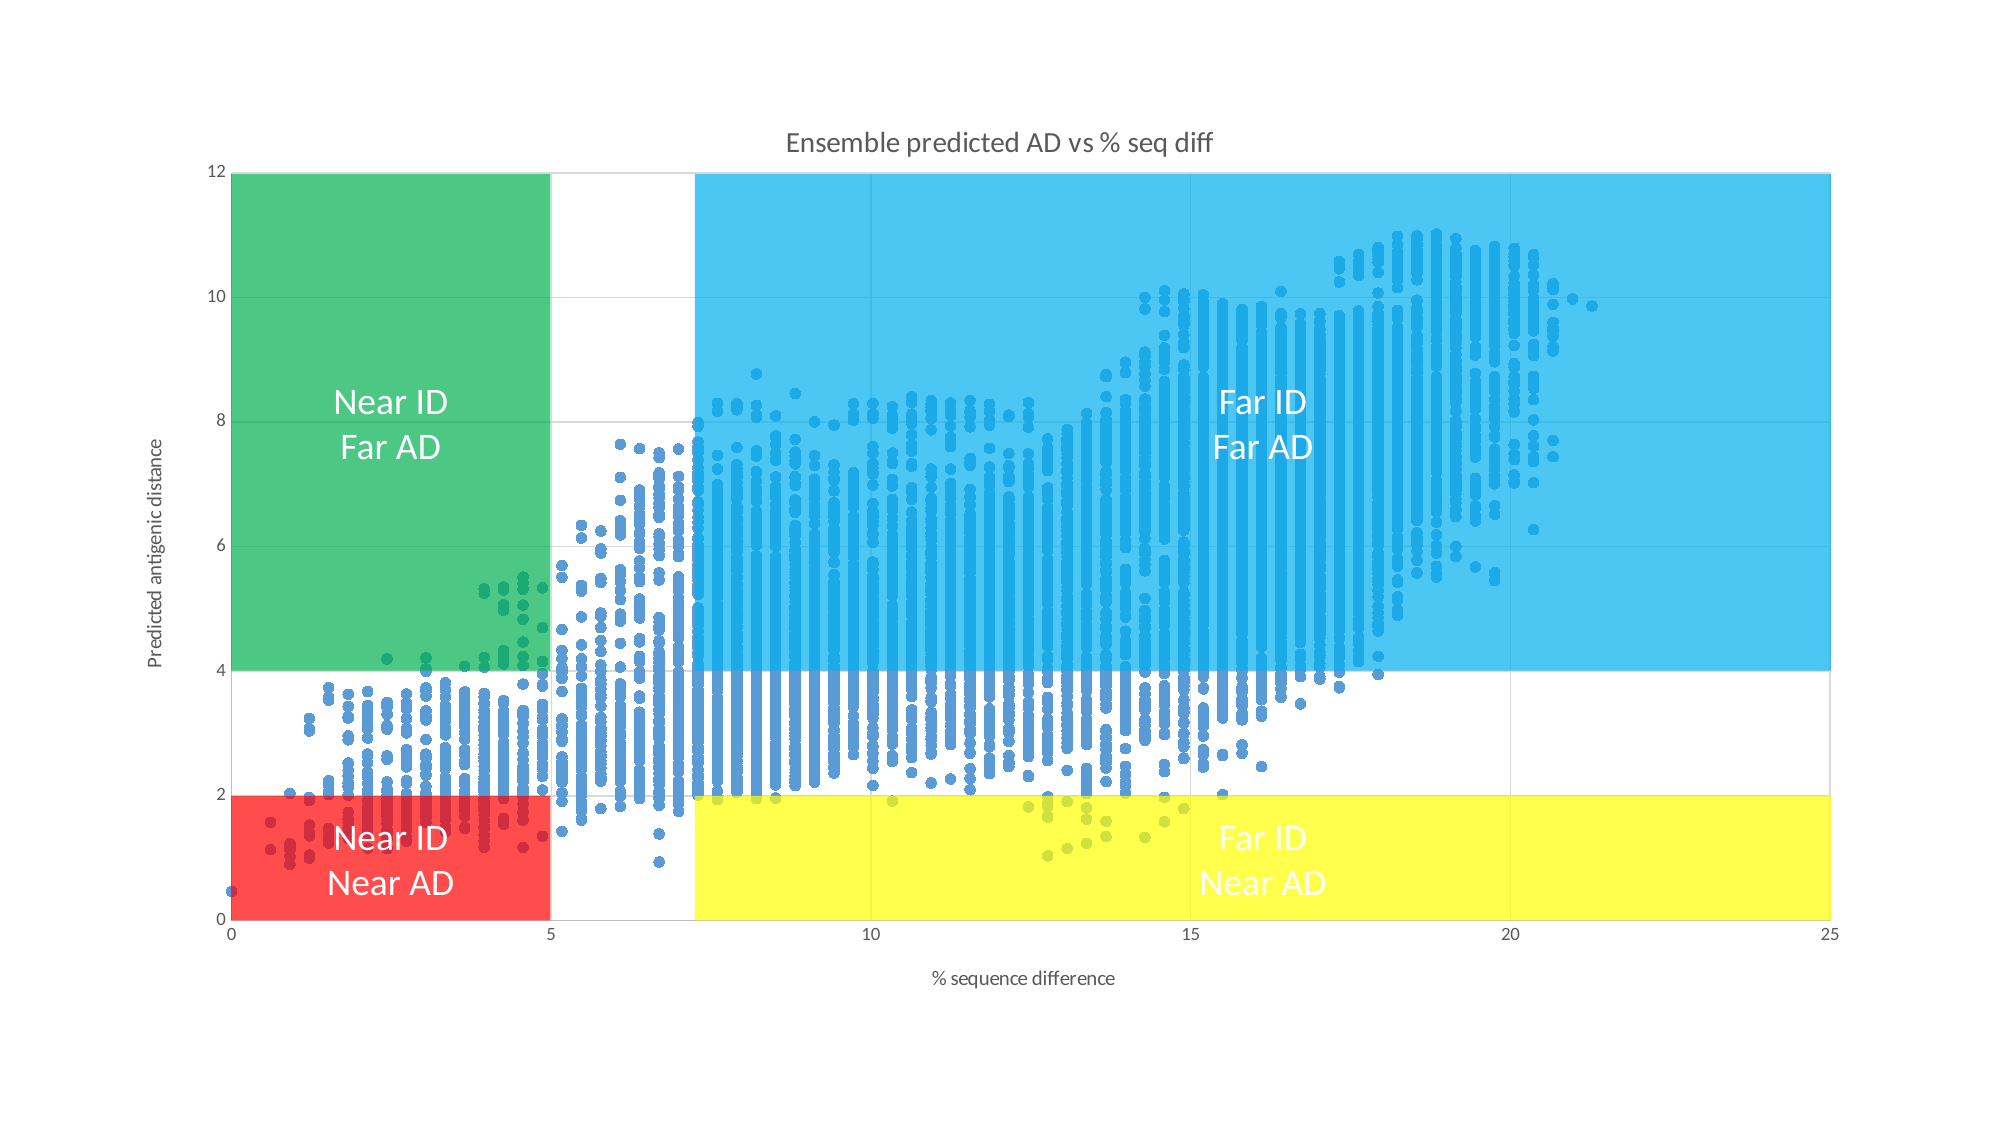

### Chart: Ensemble predicted AD vs % seq diff

| Category | Ensemble |
|---|---|
Far ID
Far AD
Near ID
Far AD
Near ID
Near AD
Far ID
Near AD